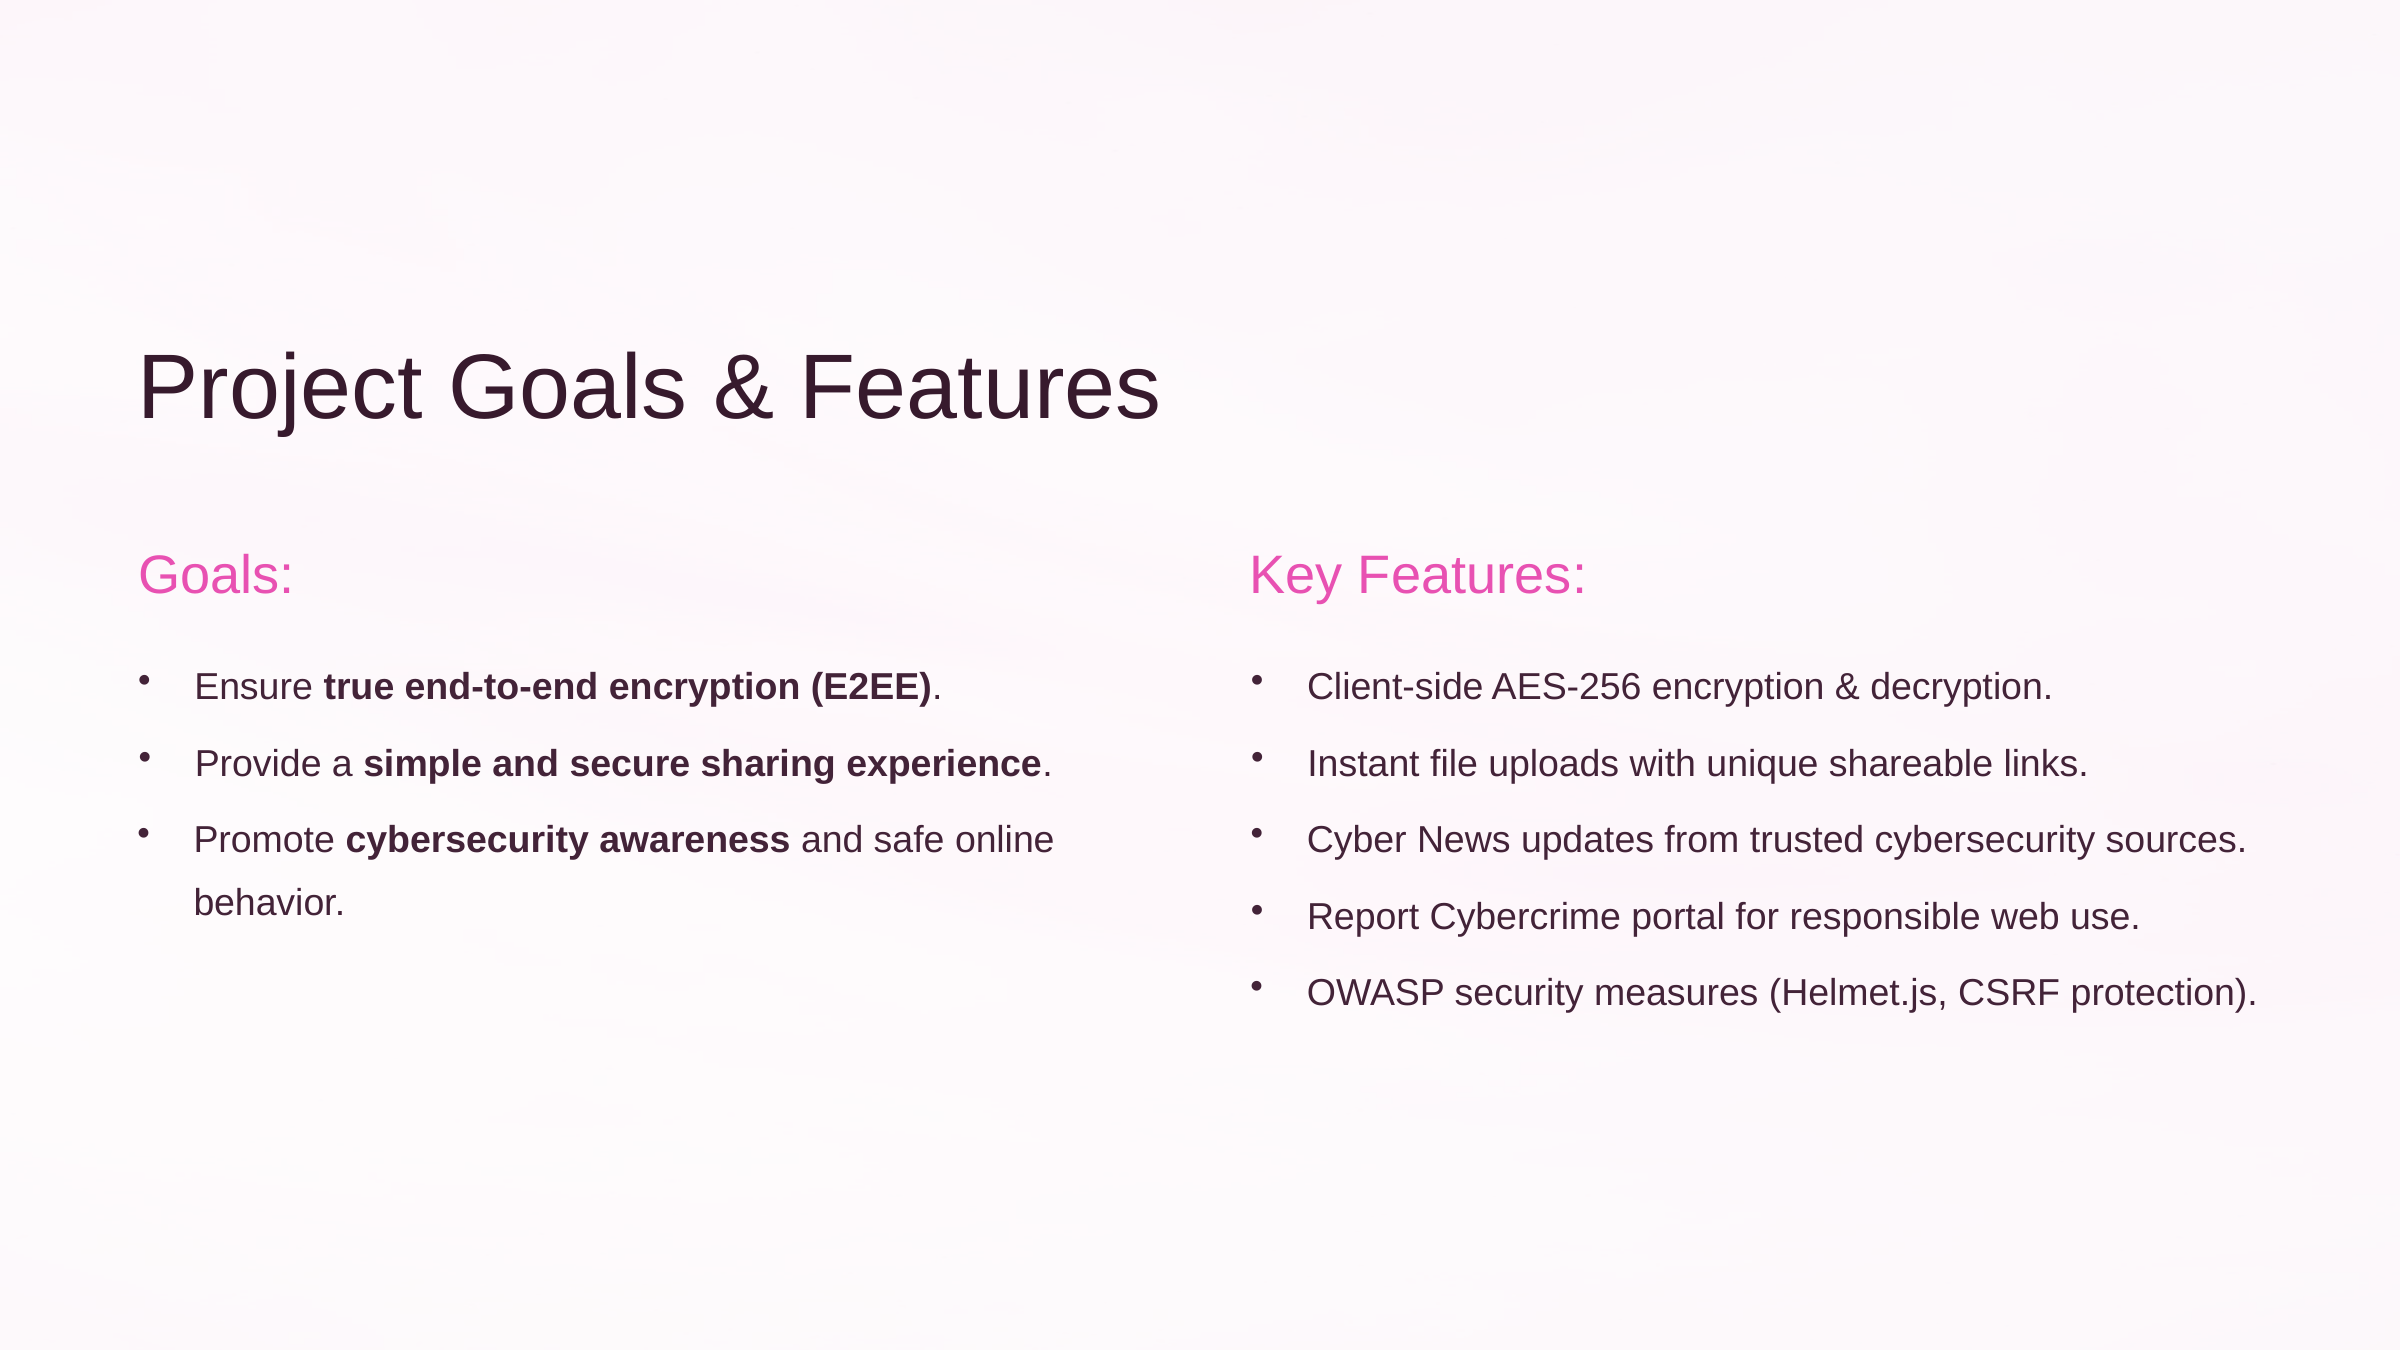

Project Goals & Features
Goals:
Key Features:
Ensure true end-to-end encryption (E2EE).
Client-side AES-256 encryption & decryption.
Provide a simple and secure sharing experience.
Instant file uploads with unique shareable links.
Promote cybersecurity awareness and safe online behavior.
Cyber News updates from trusted cybersecurity sources.
Report Cybercrime portal for responsible web use.
OWASP security measures (Helmet.js, CSRF protection).